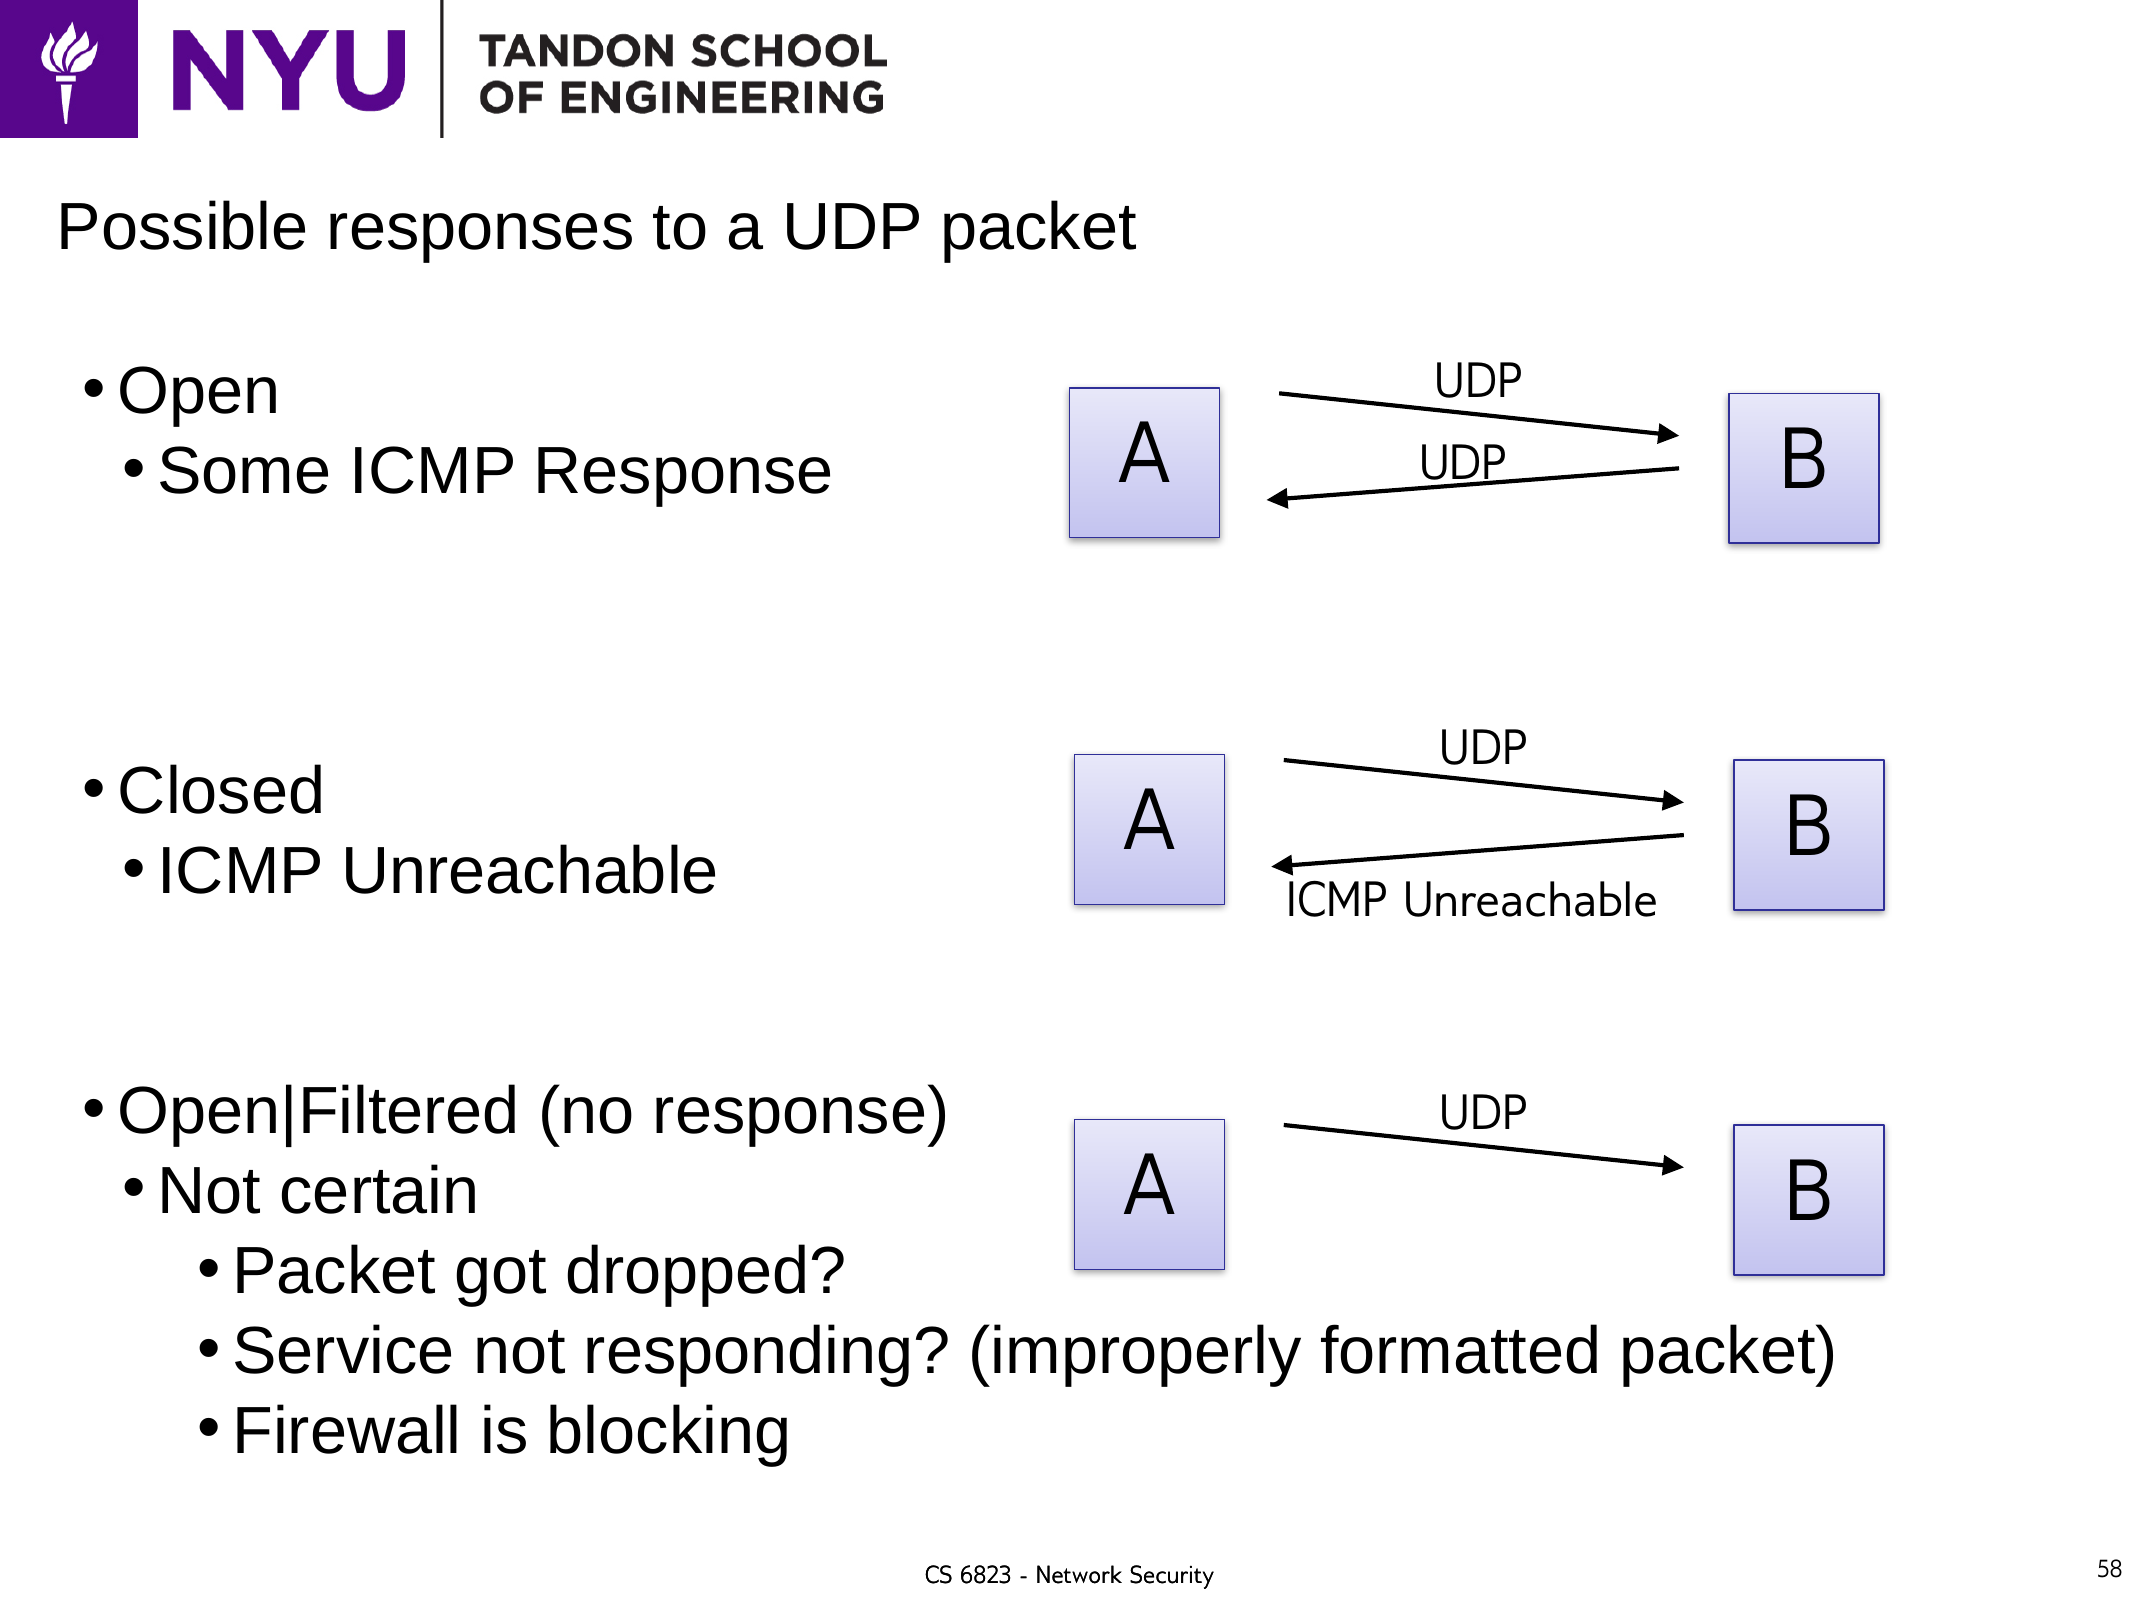

# Possible responses to a UDP packet
Open
Some ICMP Response

Closed
ICMP Unreachable

Open|Filtered (no response)
Not certain
Packet got dropped?
Service not responding? (improperly formatted packet)
Firewall is blocking

UDP
A
B
UDP
UDP
A
B
ICMP Unreachable
UDP
A
B
58
CS 6823 - Network Security